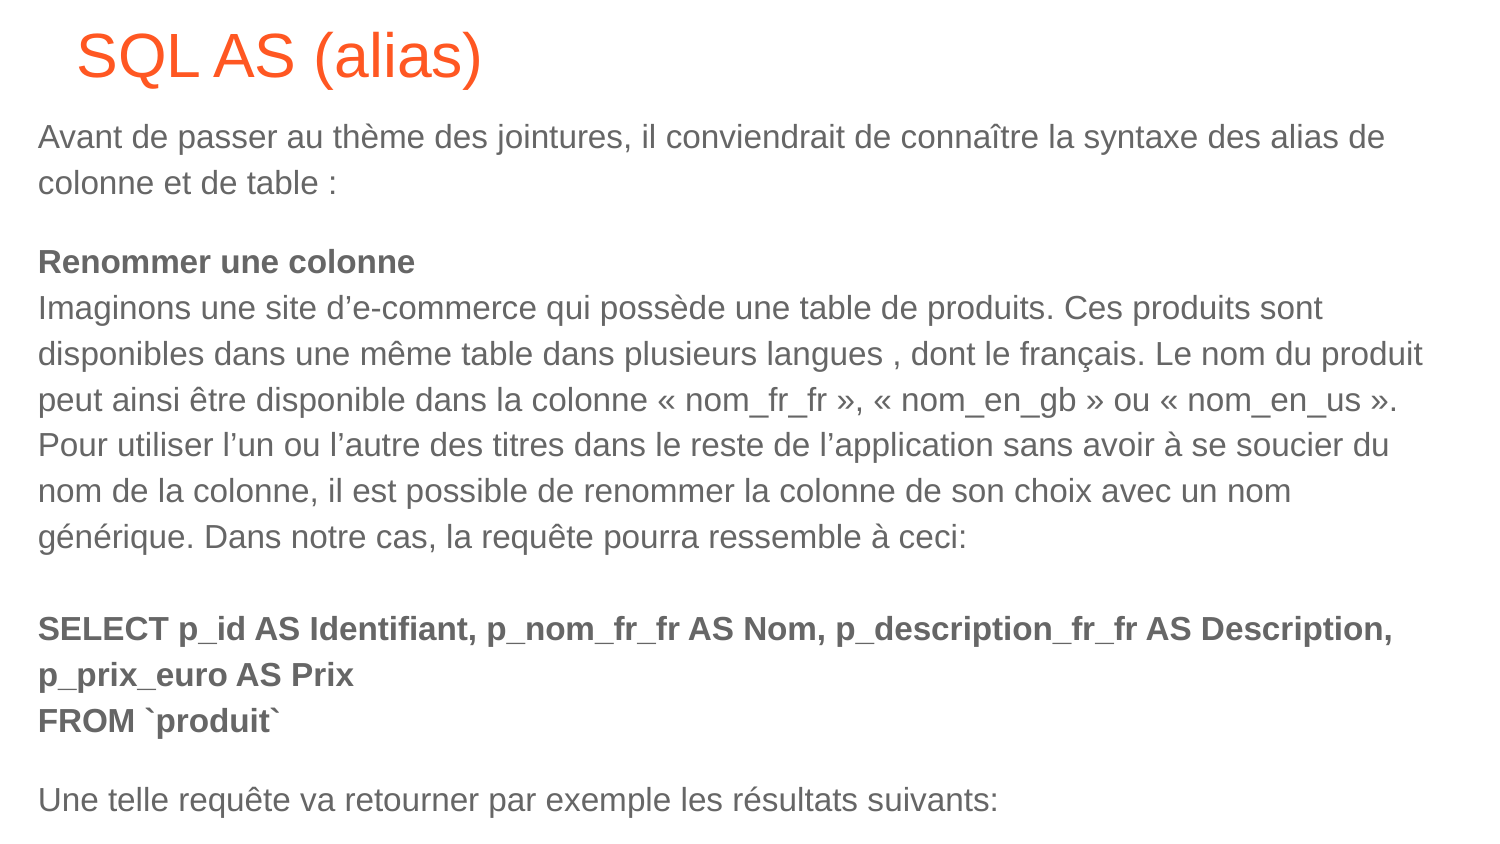

# SQL AS (alias)
Avant de passer au thème des jointures, il conviendrait de connaître la syntaxe des alias de colonne et de table :
Renommer une colonne
Imaginons une site d’e-commerce qui possède une table de produits. Ces produits sont disponibles dans une même table dans plusieurs langues , dont le français. Le nom du produit peut ainsi être disponible dans la colonne « nom_fr_fr », « nom_en_gb » ou « nom_en_us ». Pour utiliser l’un ou l’autre des titres dans le reste de l’application sans avoir à se soucier du nom de la colonne, il est possible de renommer la colonne de son choix avec un nom générique. Dans notre cas, la requête pourra ressemble à ceci:
SELECT p_id AS Identifiant, p_nom_fr_fr AS Nom, p_description_fr_fr AS Description, p_prix_euro AS Prix
FROM `produit`
Une telle requête va retourner par exemple les résultats suivants: